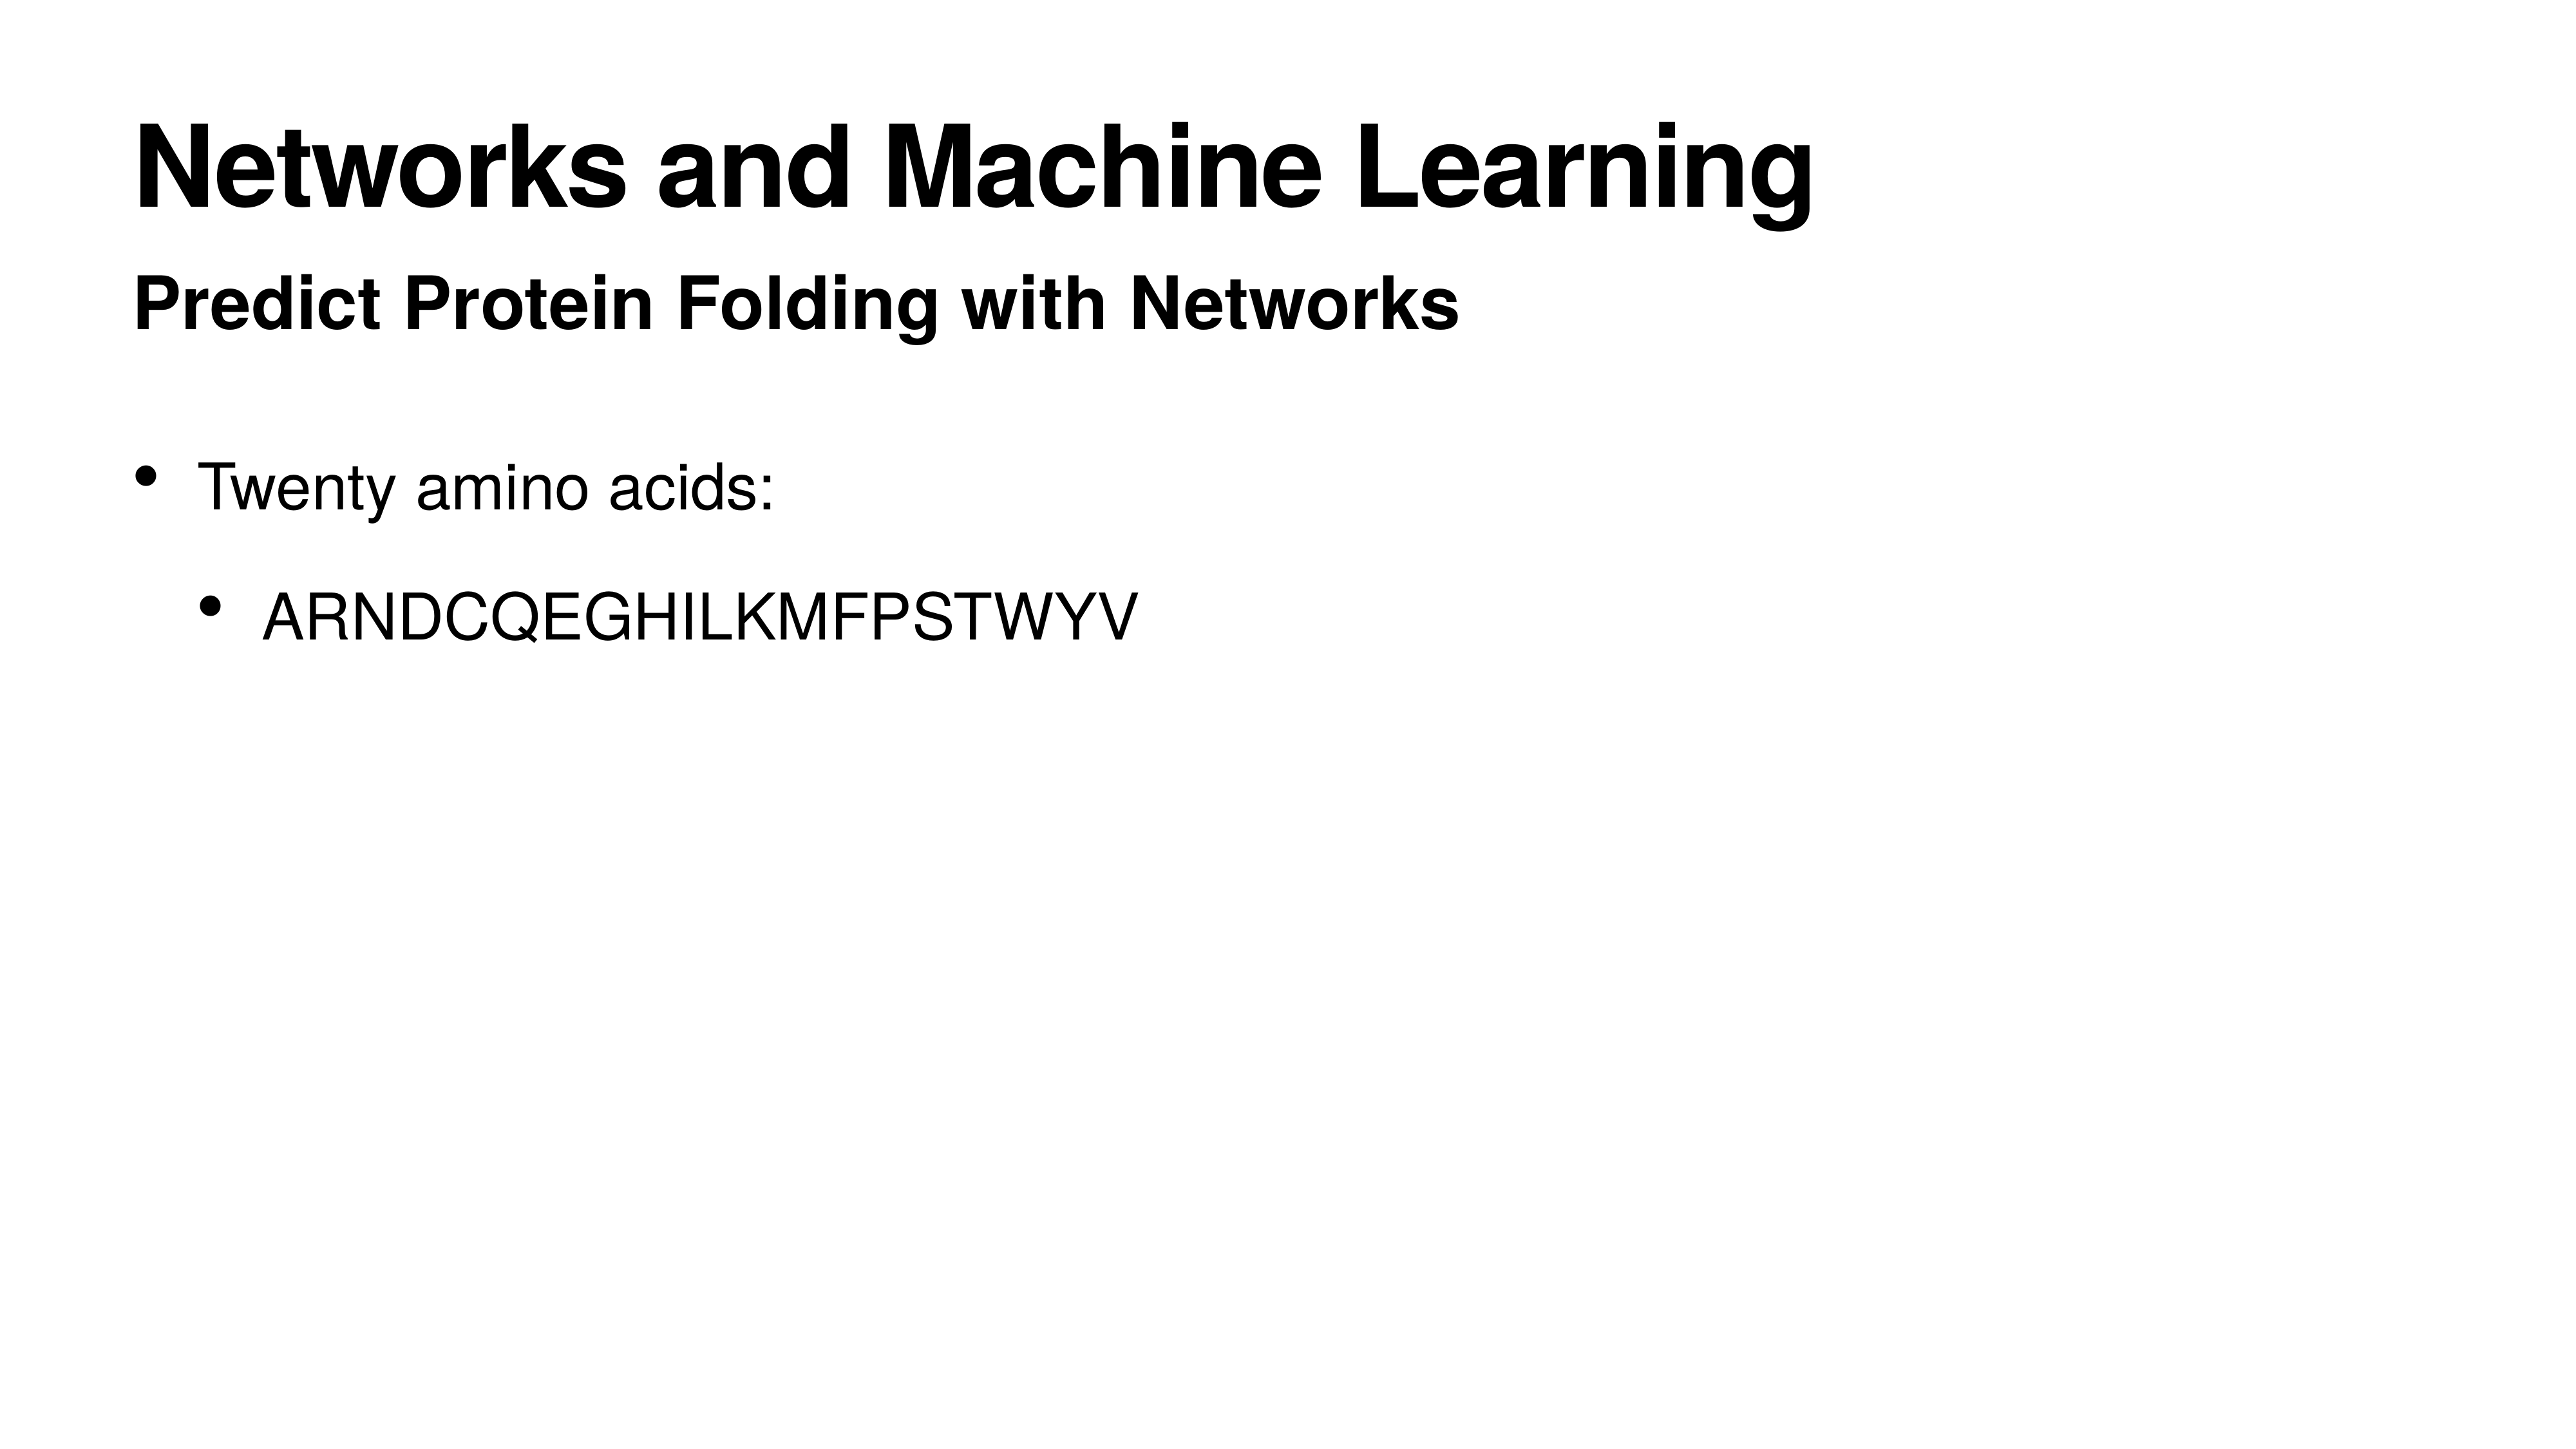

# Networks and Machine Learning
Predict Protein Folding with Networks
Twenty amino acids:
ARNDCQEGHILKMFPSTWYV